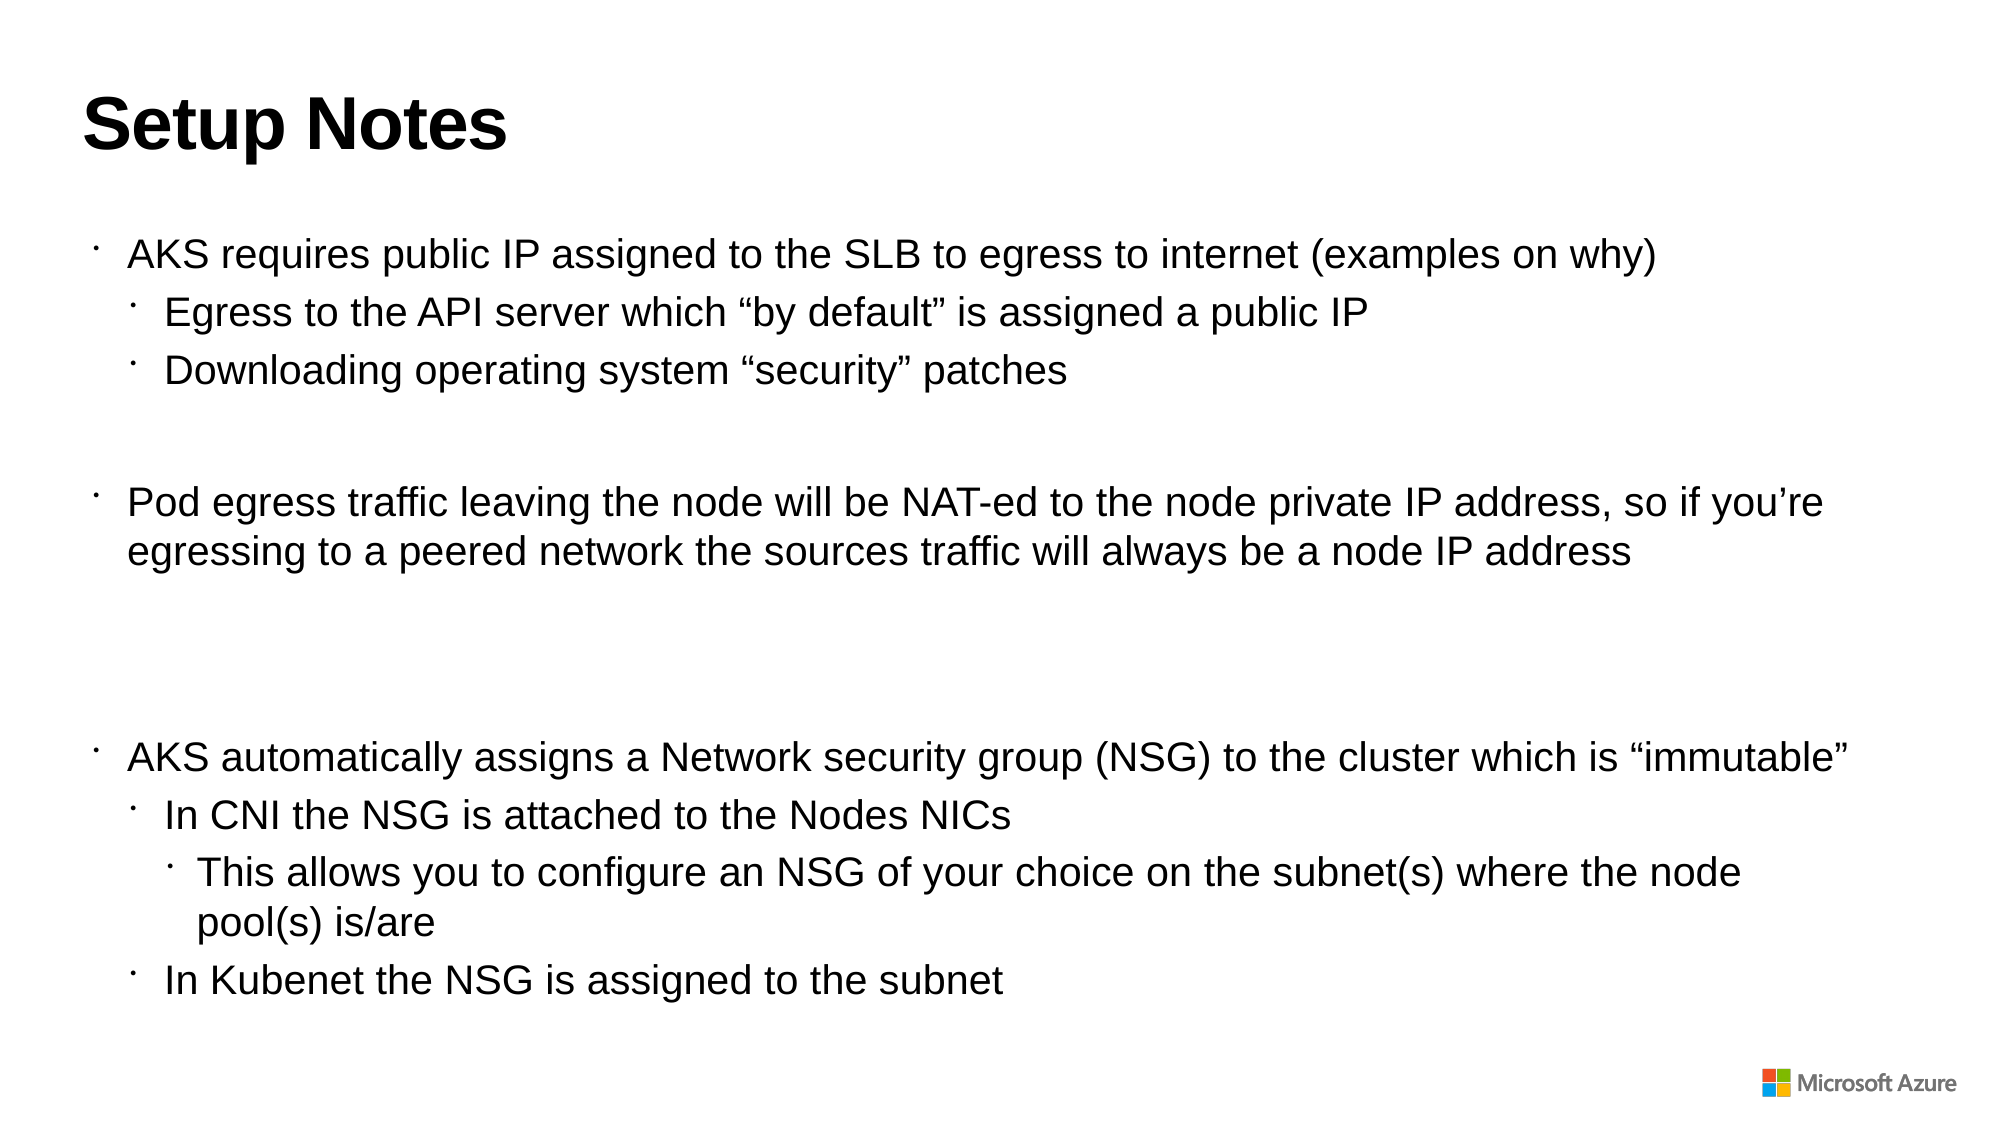

# Setup Notes
AKS requires public IP assigned to the SLB to egress to internet (examples on why)
Egress to the API server which “by default” is assigned a public IP
Downloading operating system “security” patches

Pod egress traffic leaving the node will be NAT-ed to the node private IP address, so if you’re egressing to a peered network the sources traffic will always be a node IP address

AKS automatically assigns a Network security group (NSG) to the cluster which is “immutable”
In CNI the NSG is attached to the Nodes NICs
This allows you to configure an NSG of your choice on the subnet(s) where the node pool(s) is/are
In Kubenet the NSG is assigned to the subnet